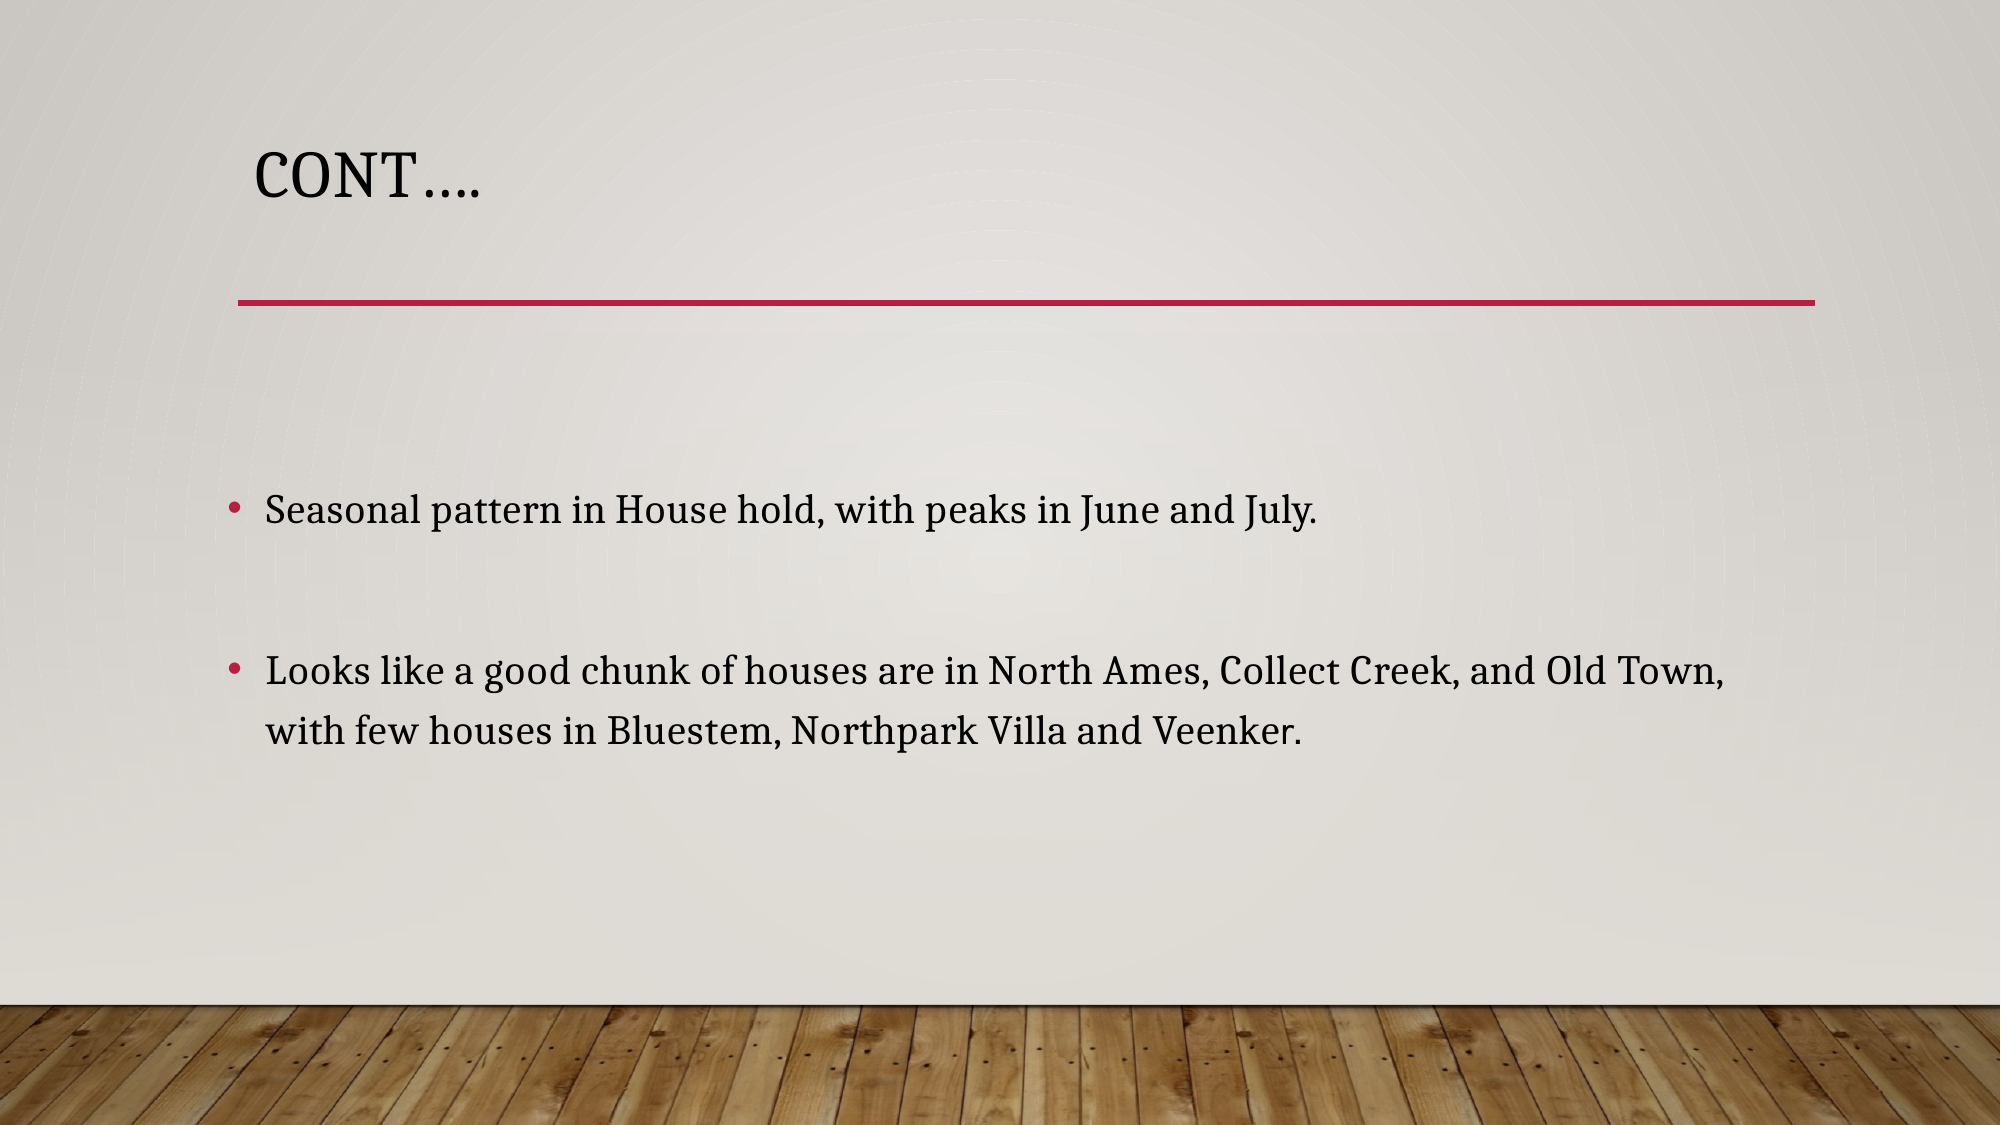

# Cont….
Seasonal pattern in House hold, with peaks in June and July.

Looks like a good chunk of houses are in North Ames, Collect Creek, and Old Town, with few houses in Bluestem, Northpark Villa and Veenker.